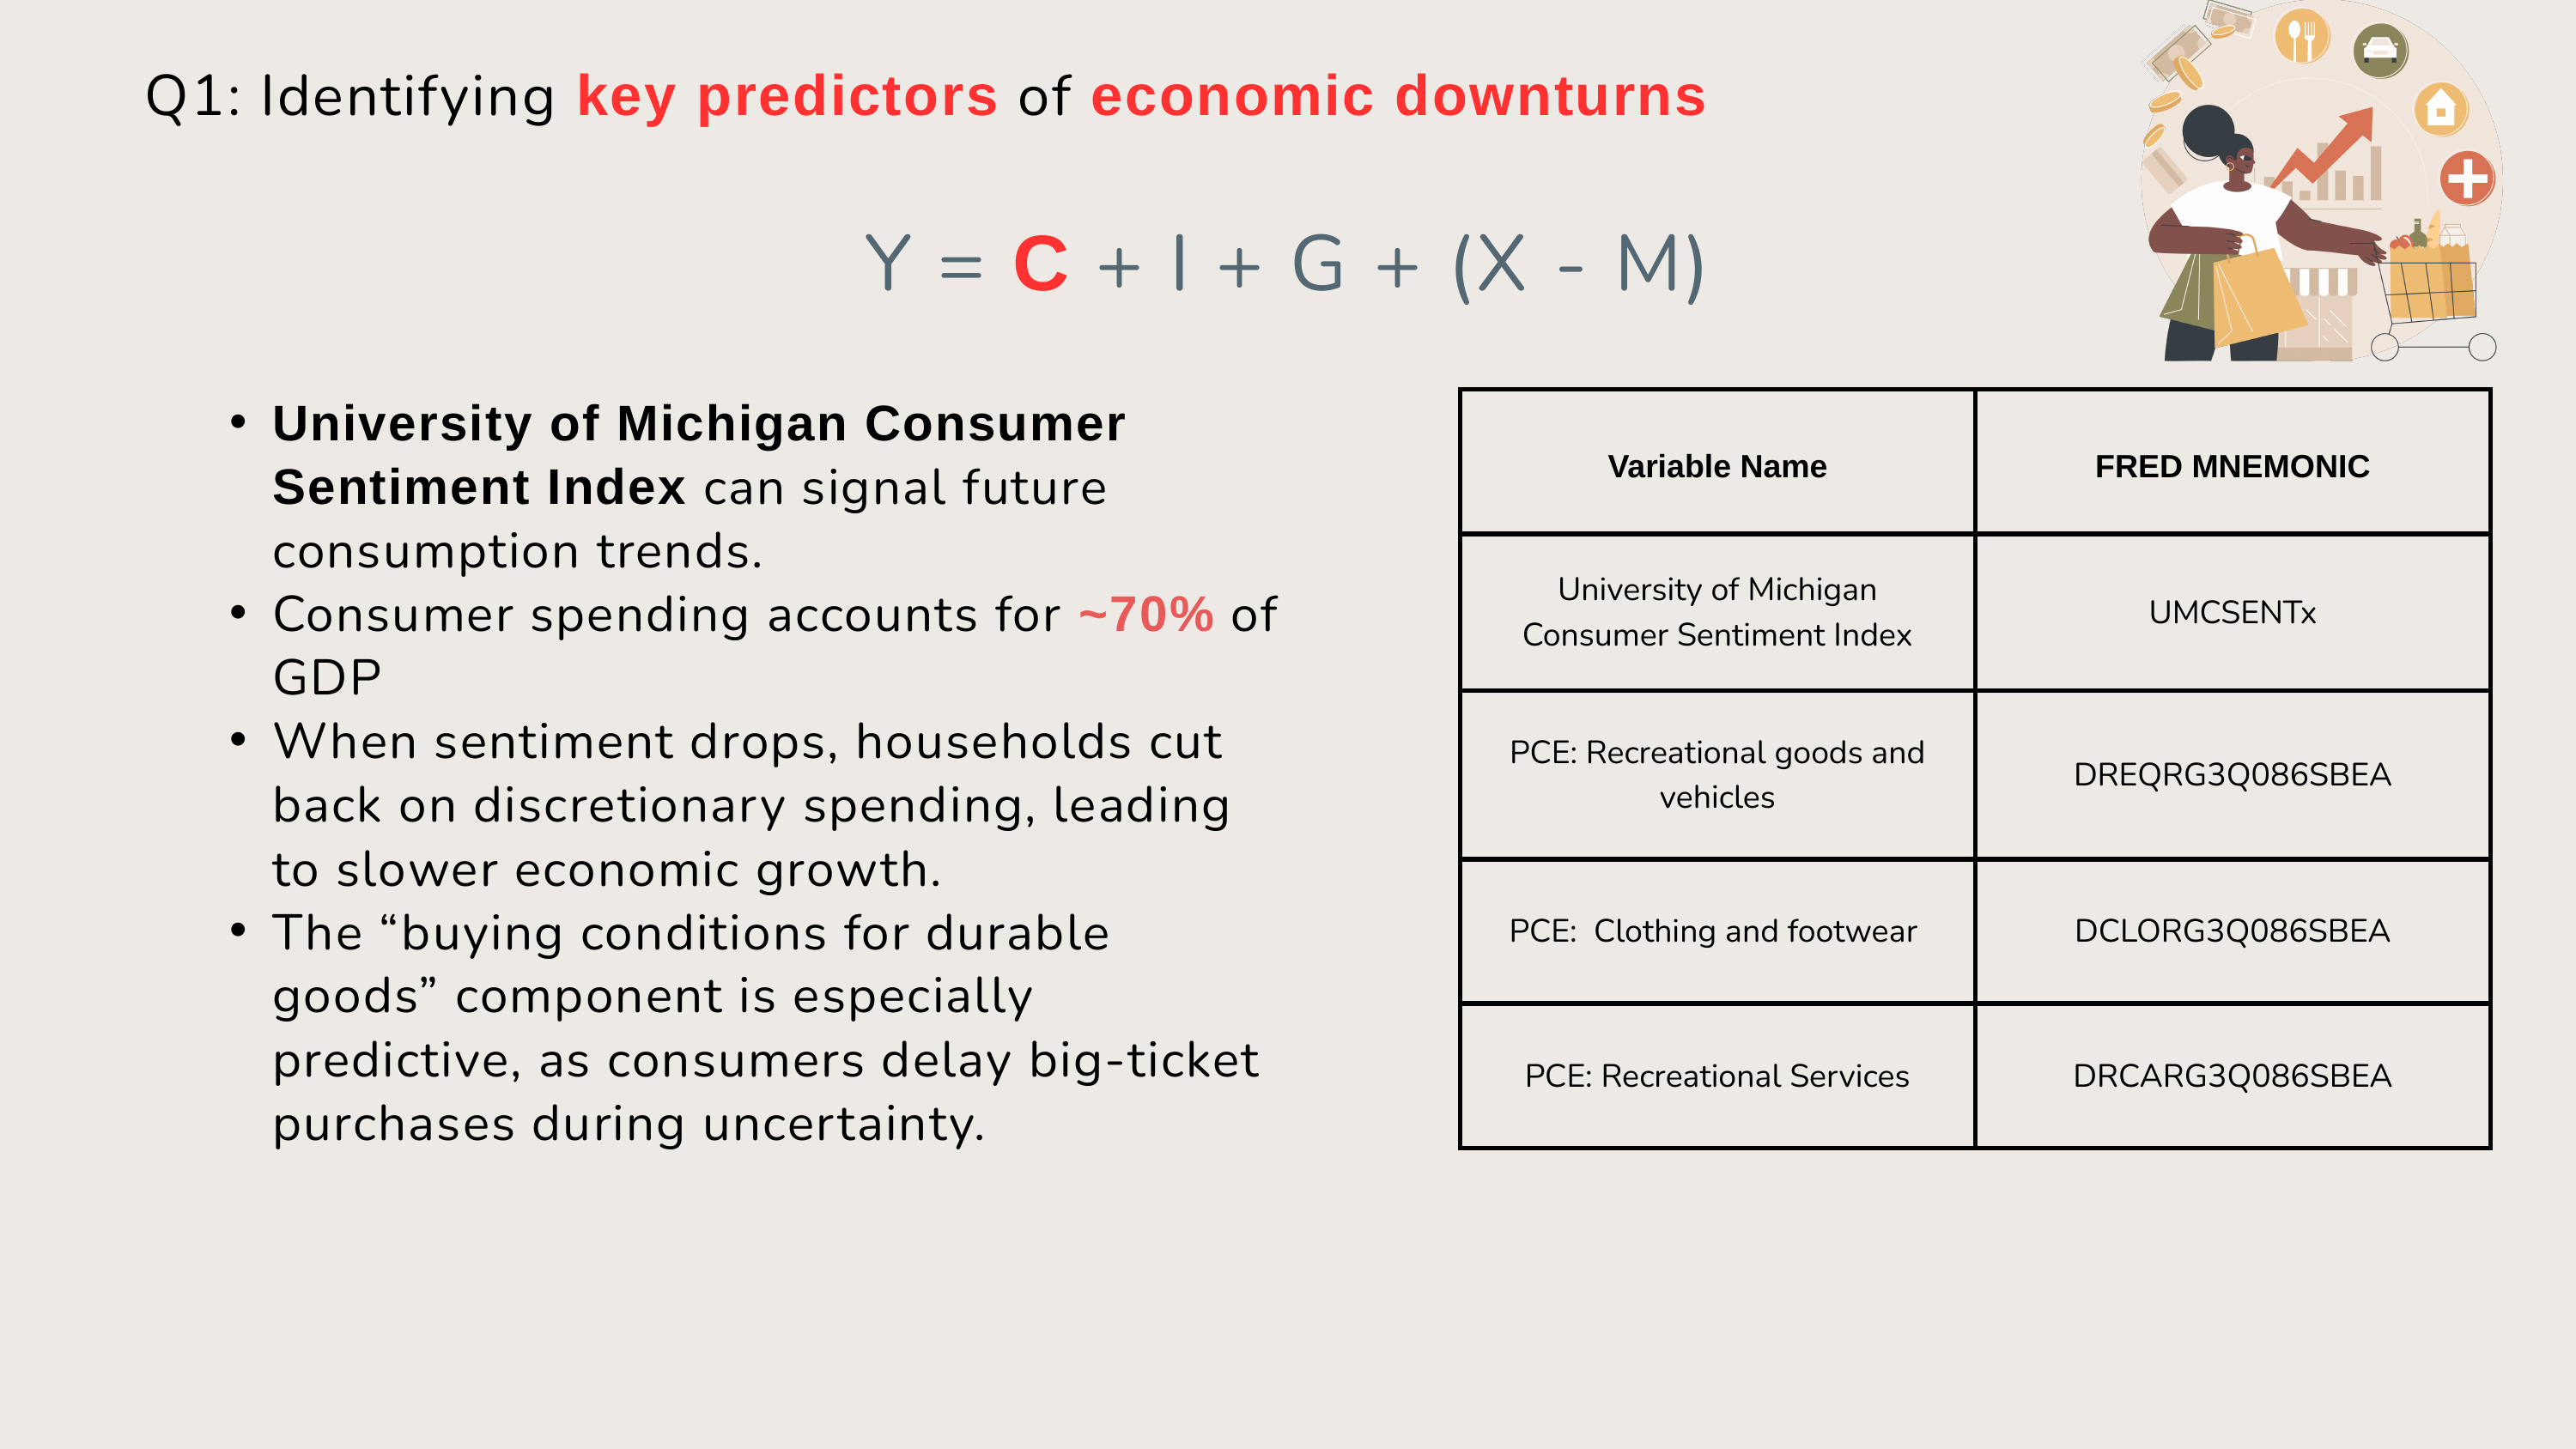

Q1: Identifying key predictors of economic downturns
Y = C + I + G + (X - M)
University of Michigan Consumer Sentiment Index can signal future consumption trends.
Consumer spending accounts for ~70% of GDP
When sentiment drops, households cut back on discretionary spending, leading to slower economic growth.
The “buying conditions for durable goods” component is especially predictive, as consumers delay big-ticket purchases during uncertainty.

| Variable Name | FRED MNEMONIC |
| --- | --- |
| University of Michigan Consumer Sentiment Index | UMCSENTx |
| PCE: Recreational goods and vehicles | DREQRG3Q086SBEA |
| PCE: Clothing and footwear | DCLORG3Q086SBEA |
| PCE: Recreational Services | DRCARG3Q086SBEA |